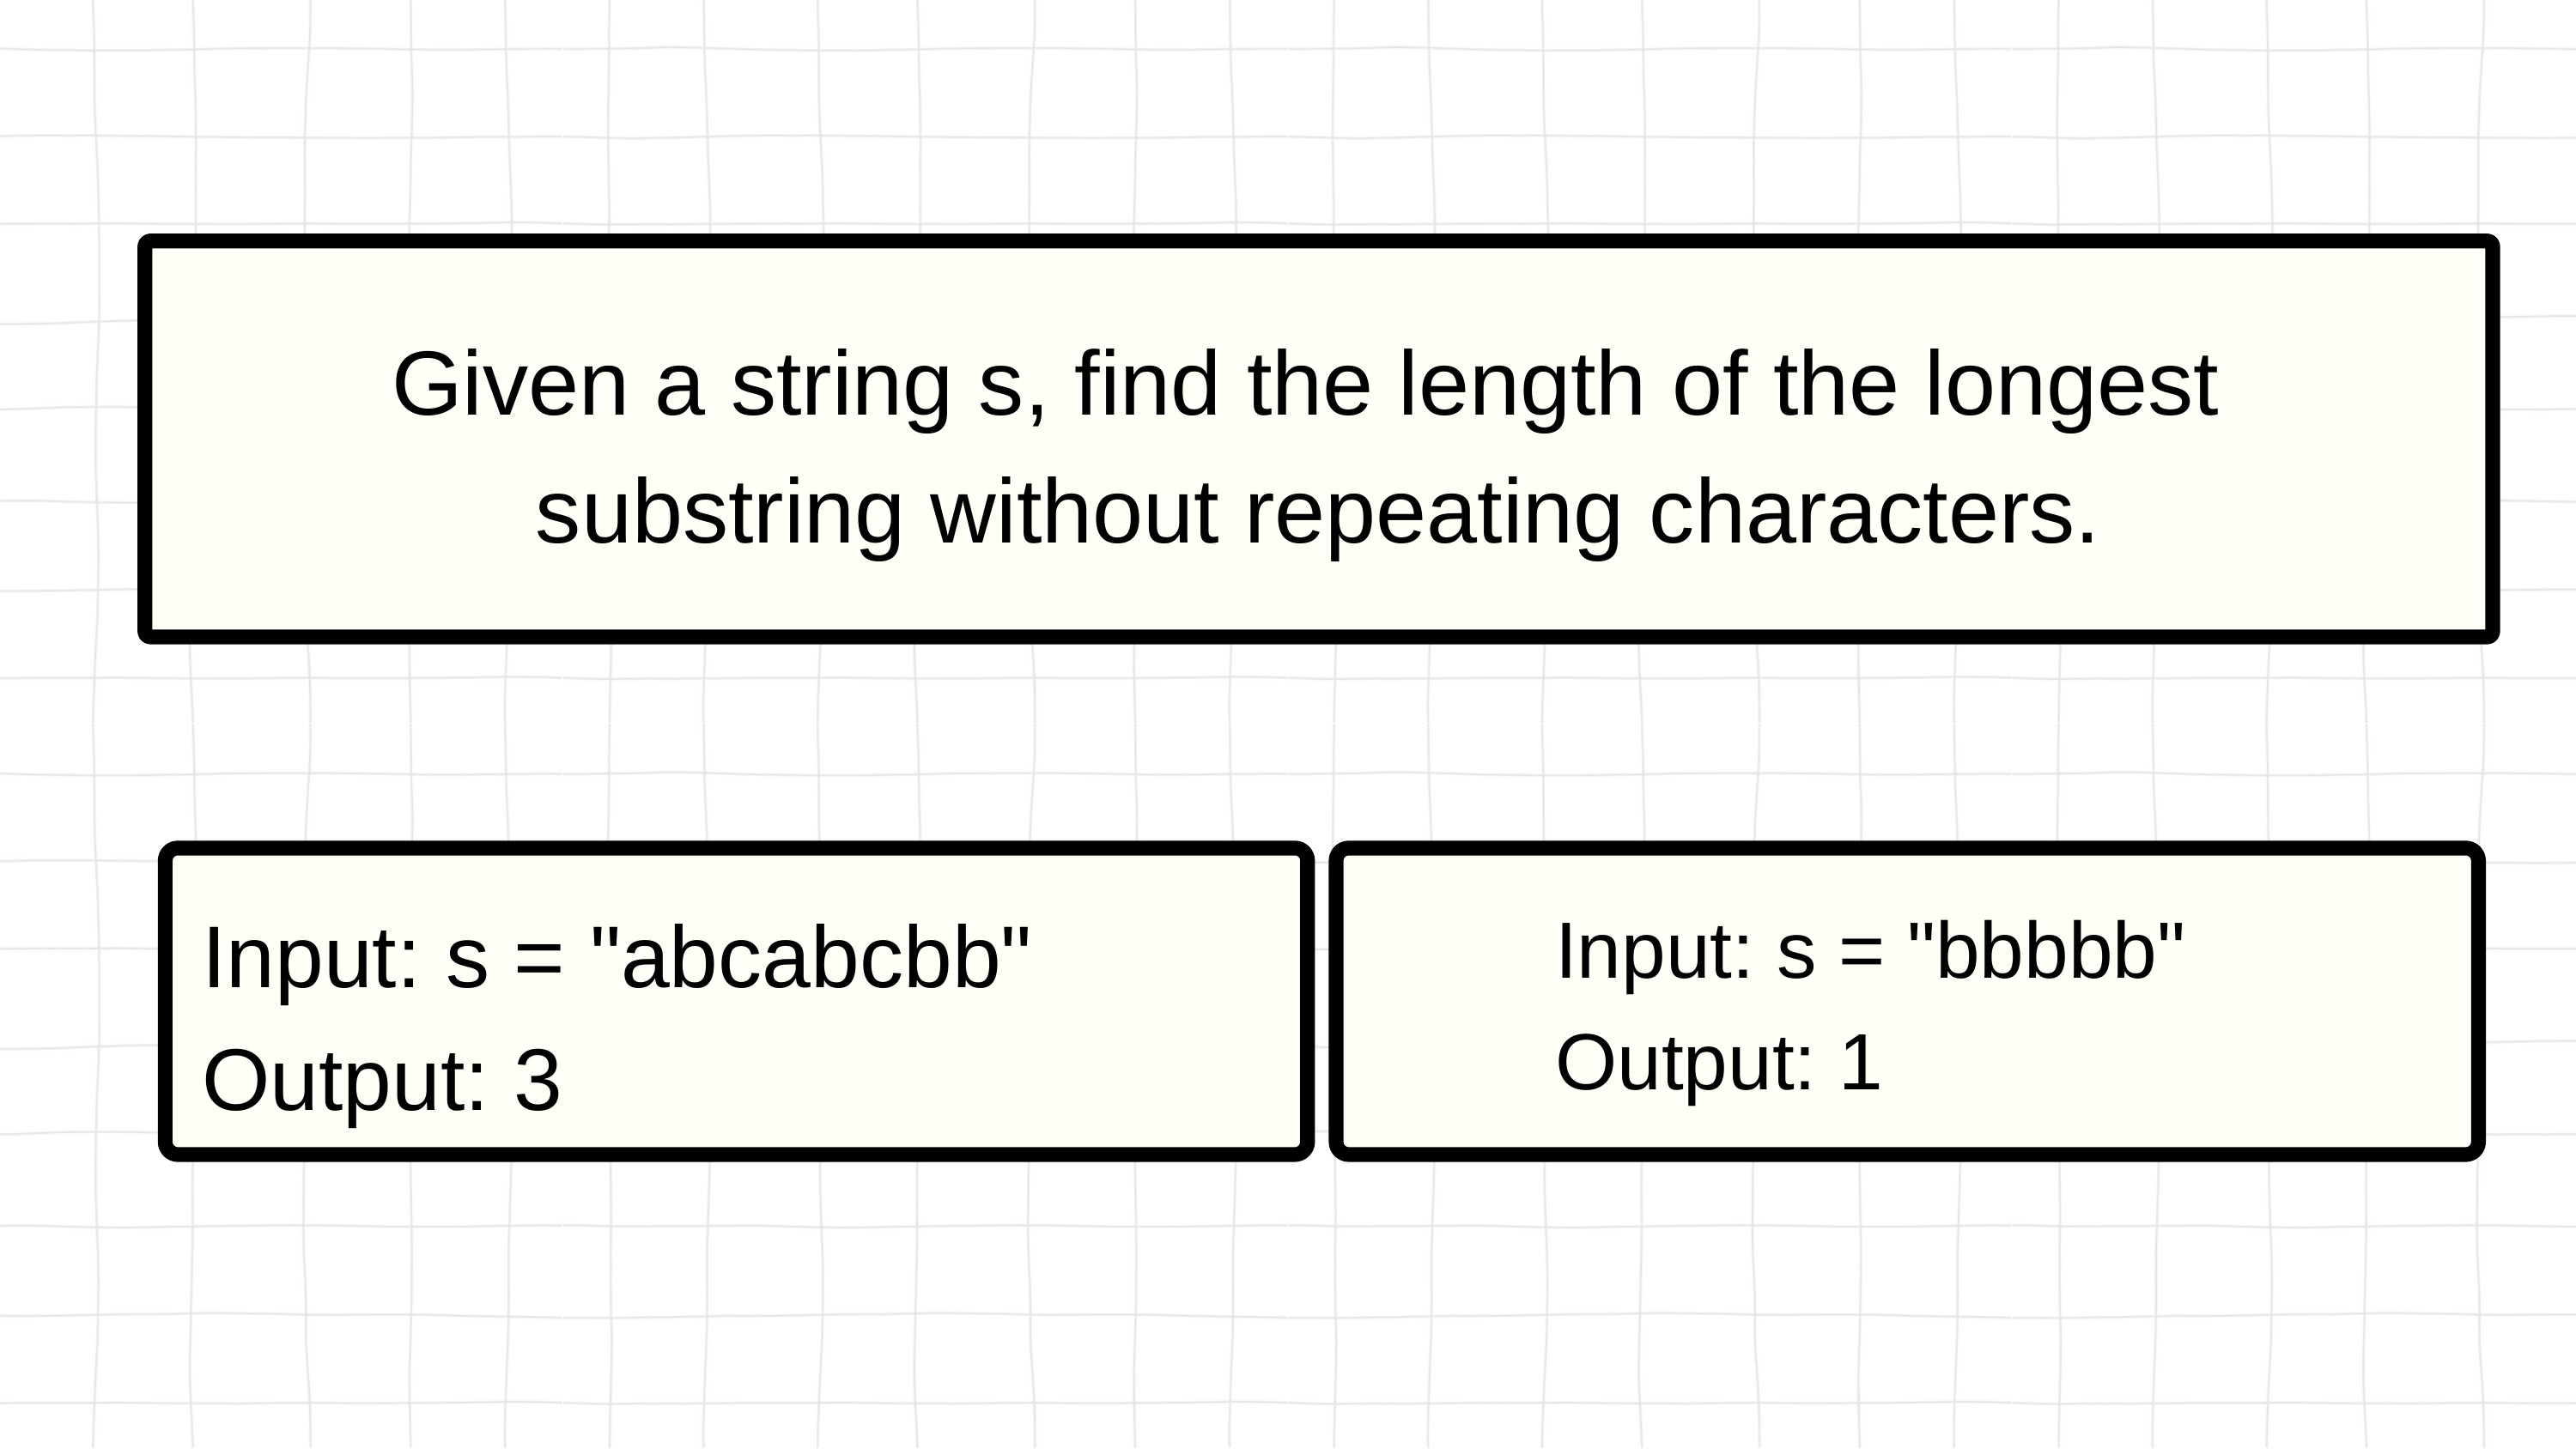

Given a string s, find the length of the longest
substring without repeating characters.

Input: s = "abcabcbb"
Output: 3

Input: s = "bbbbb"
Output: 1